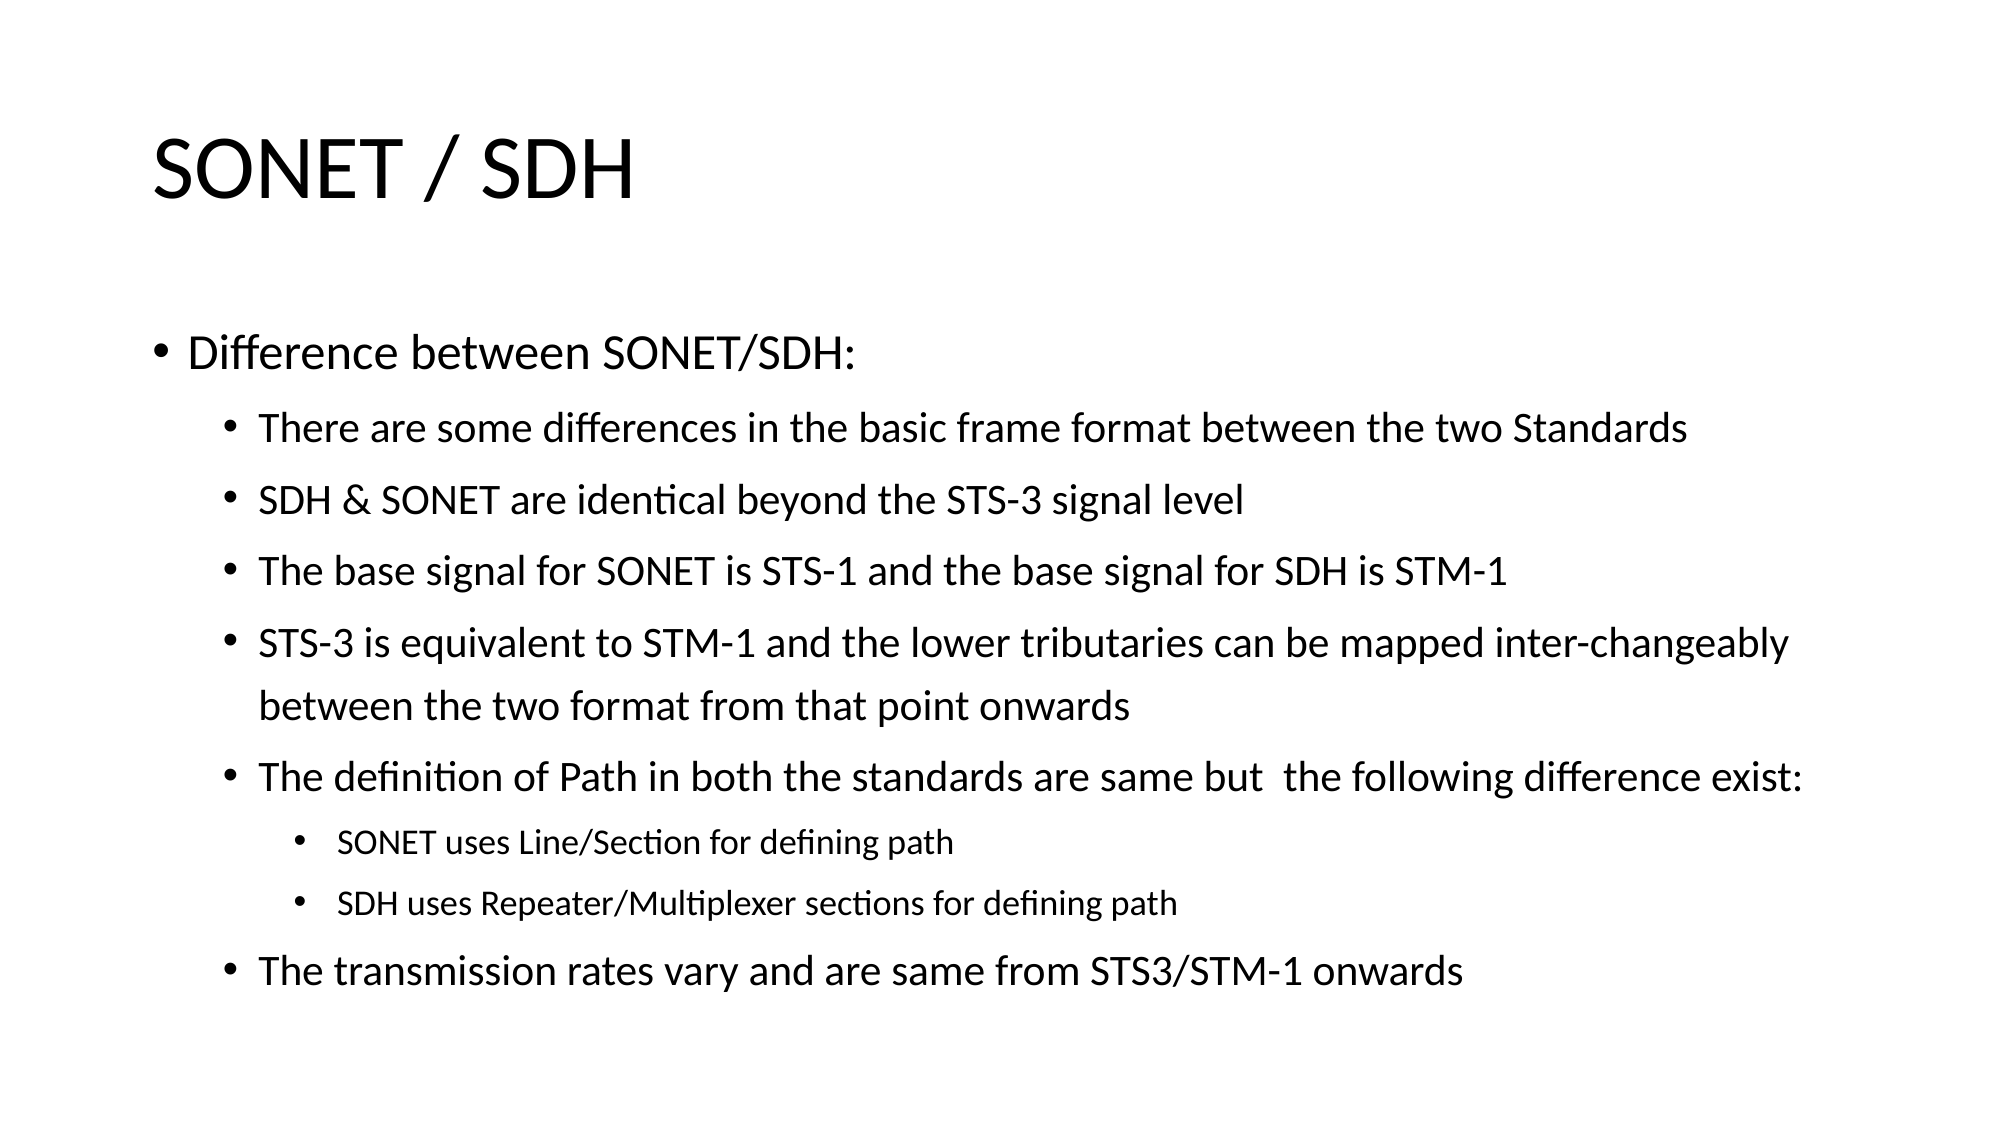

# SONET / SDH
Difference between SONET/SDH:
There are some differences in the basic frame format between the two Standards
SDH & SONET are identical beyond the STS-3 signal level
The base signal for SONET is STS-1 and the base signal for SDH is STM-1
STS-3 is equivalent to STM-1 and the lower tributaries can be mapped inter-changeably between the two format from that point onwards
The definition of Path in both the standards are same but  the following difference exist:
 SONET uses Line/Section for defining path
 SDH uses Repeater/Multiplexer sections for defining path
The transmission rates vary and are same from STS3/STM-1 onwards
CONFIDENTIAL© Copyright 2008 Tech Mahindra Limited
203